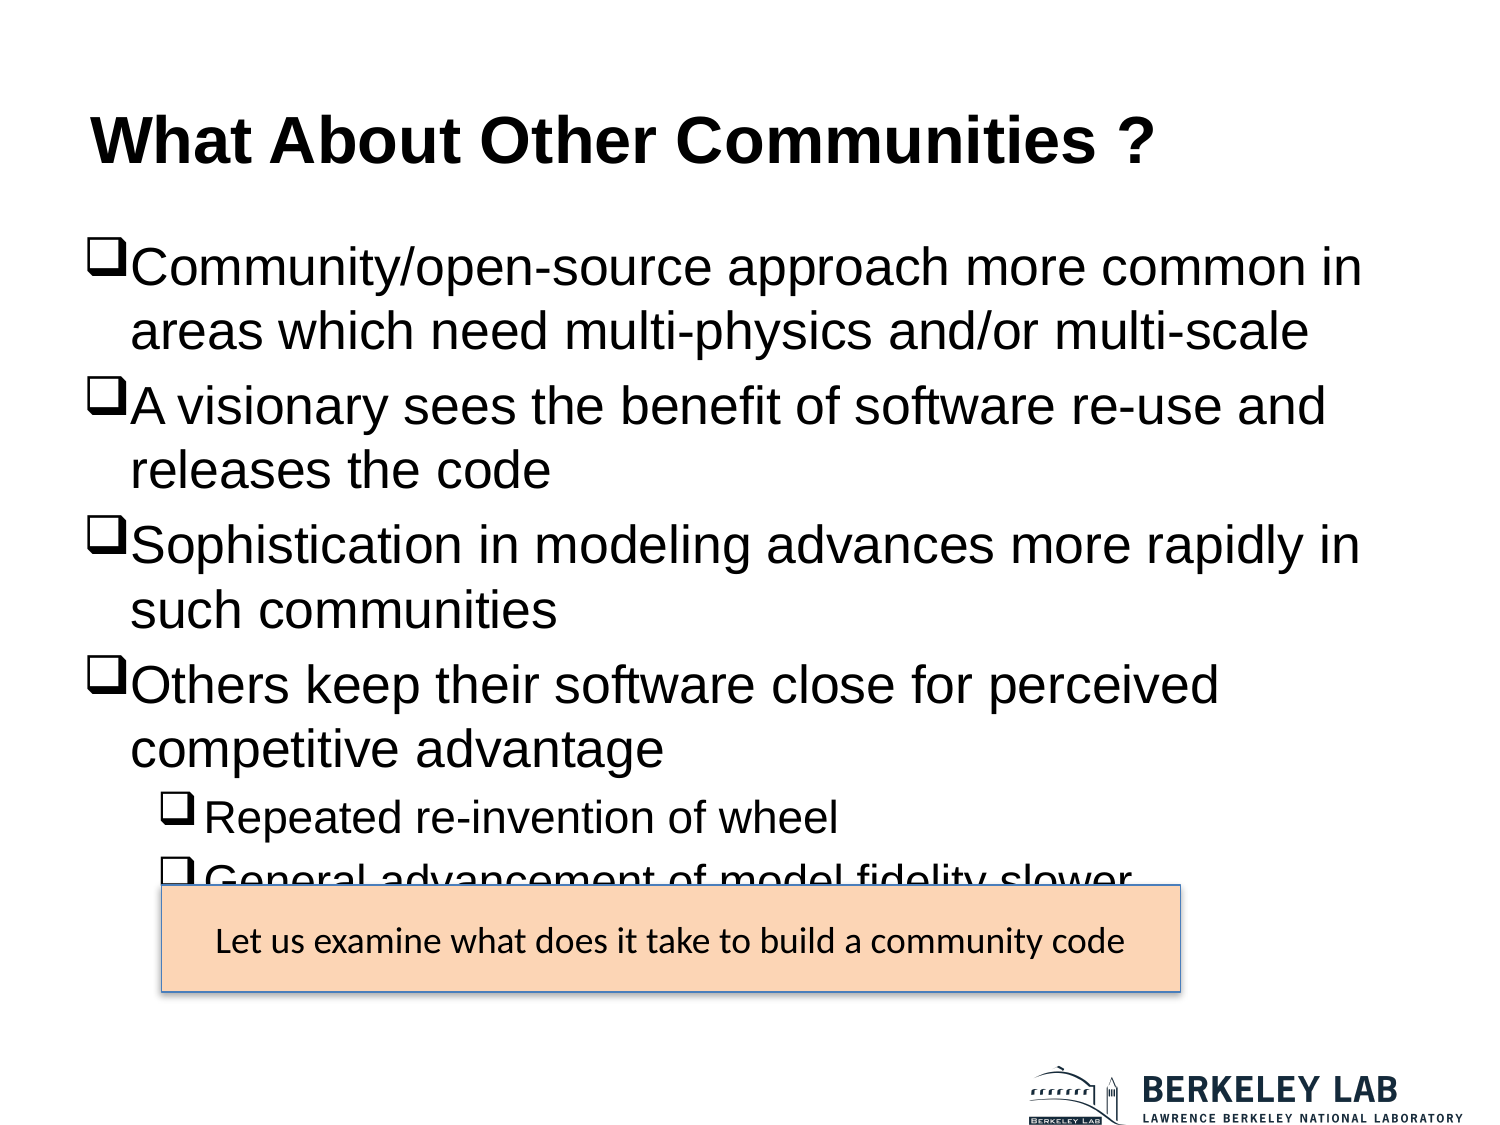

# What About Other Communities ?
Community/open-source approach more common in areas which need multi-physics and/or multi-scale
A visionary sees the benefit of software re-use and releases the code
Sophistication in modeling advances more rapidly in such communities
Others keep their software close for perceived competitive advantage
Repeated re-invention of wheel
General advancement of model fidelity slower

Let us examine what does it take to build a community code